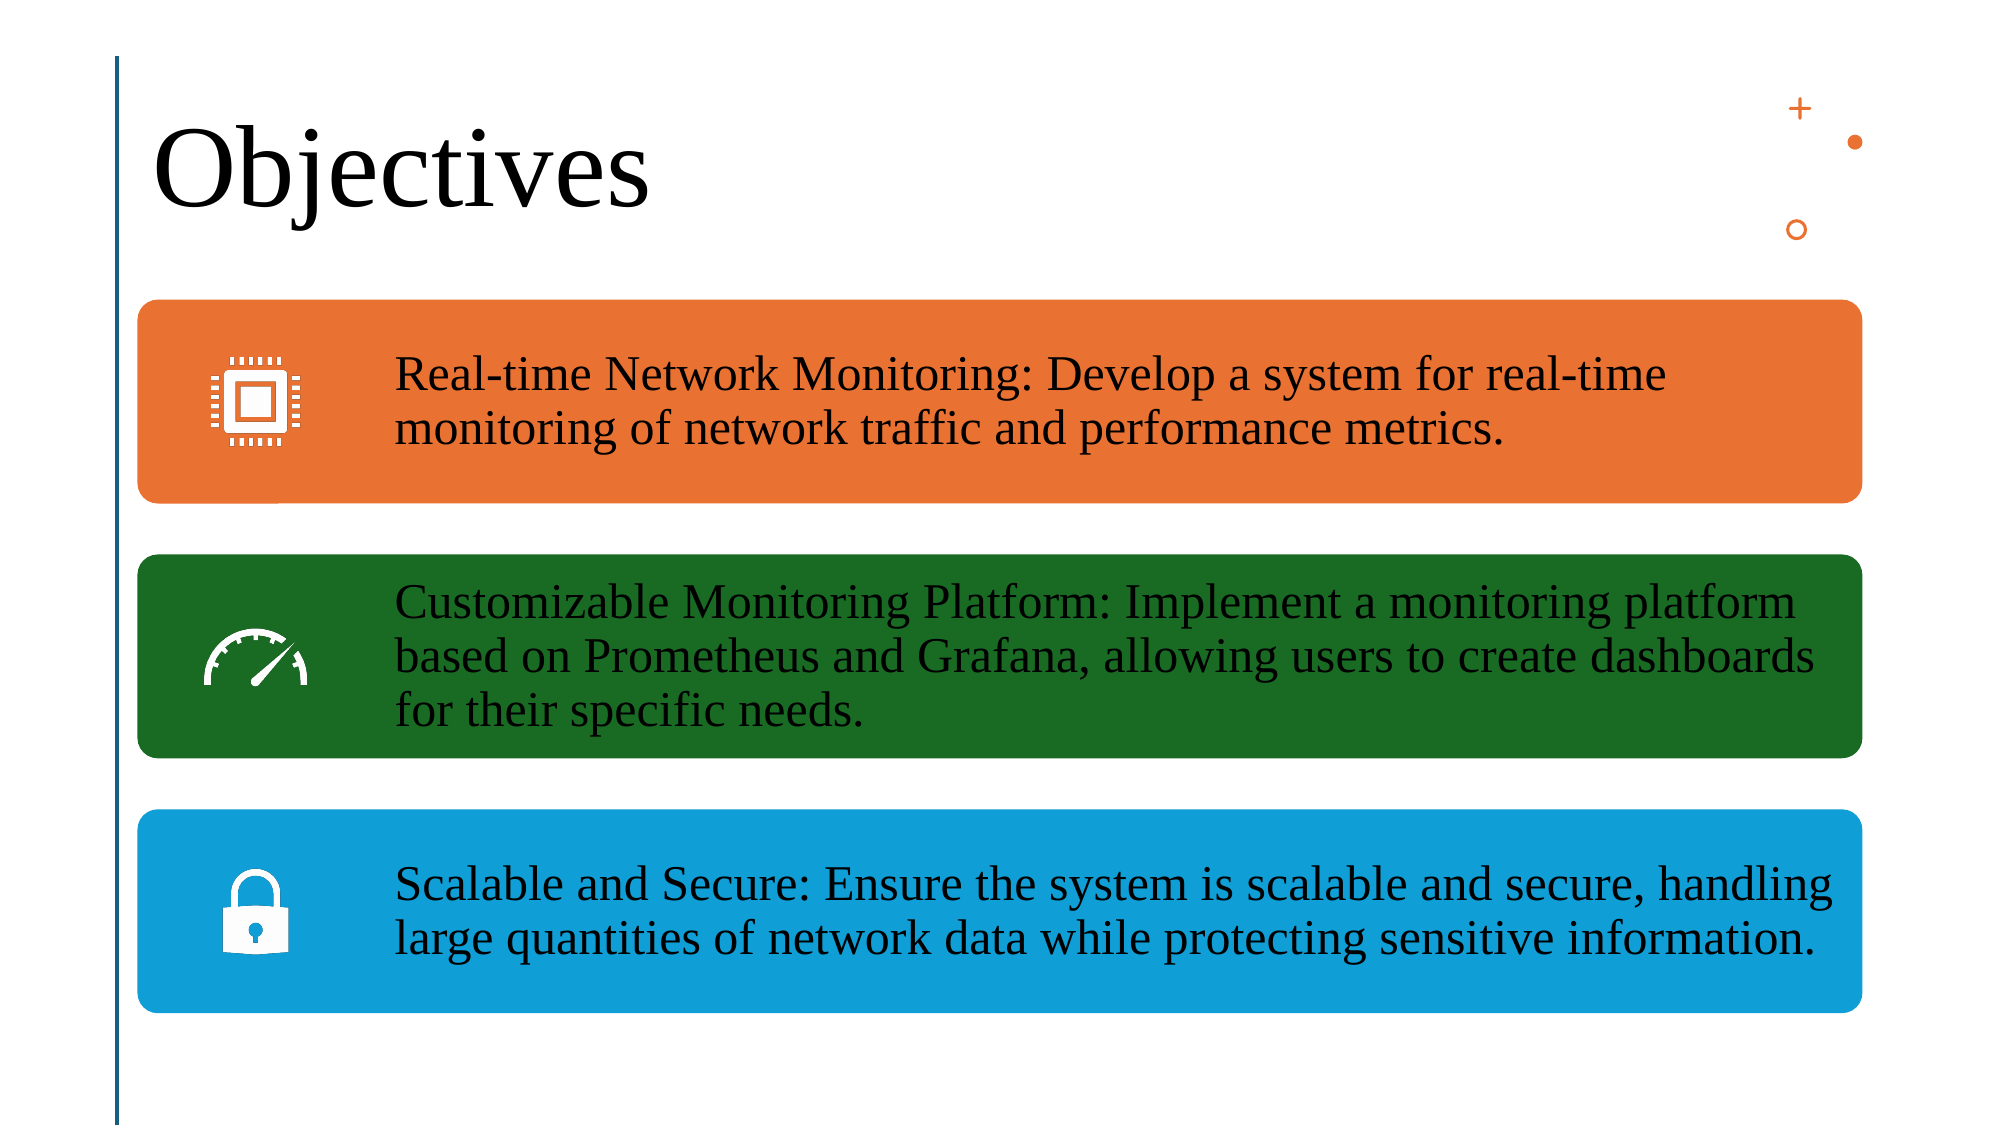

# Objectives

Real-time Network Monitoring: Develop a system for real-time monitoring of network traffic and performance metrics.
Customizable Monitoring Platform: Implement a monitoring platform based on Prometheus and Grafana, allowing users to create dashboards for their specific needs.
Scalable and Secure: Ensure the system is scalable and secure, handling large quantities of network data while protecting sensitive information.